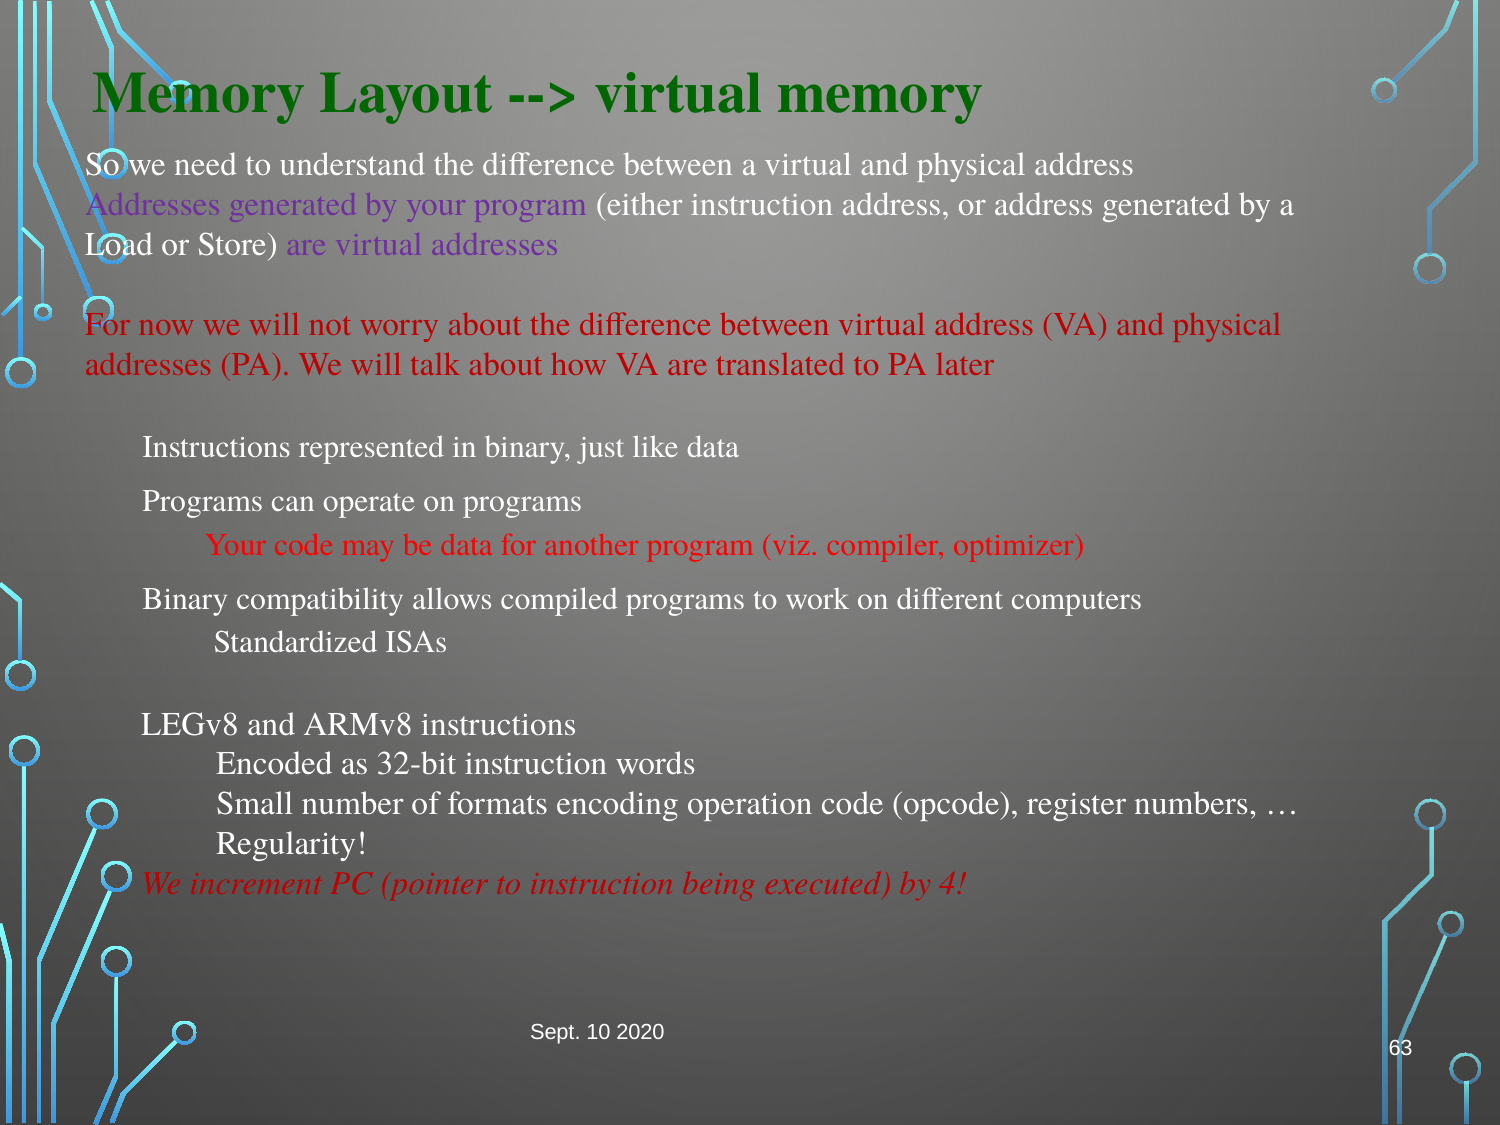

Memory Layout --> virtual memory
So we need to understand the difference between a virtual and physical address
Addresses generated by your program (either instruction address, or address generated by a
Load or Store) are virtual addresses

For now we will not worry about the difference between virtual address (VA) and physical addresses (PA). We will talk about how VA are translated to PA later
Instructions represented in binary, just like data
Programs can operate on programs
Your code may be data for another program (viz. compiler, optimizer)
Binary compatibility allows compiled programs to work on different computers
Standardized ISAs
LEGv8 and ARMv8 instructions
Encoded as 32-bit instruction words
Small number of formats encoding operation code (opcode), register numbers, …
Regularity!
We increment PC (pointer to instruction being executed) by 4!
Sept. 10 2020
63